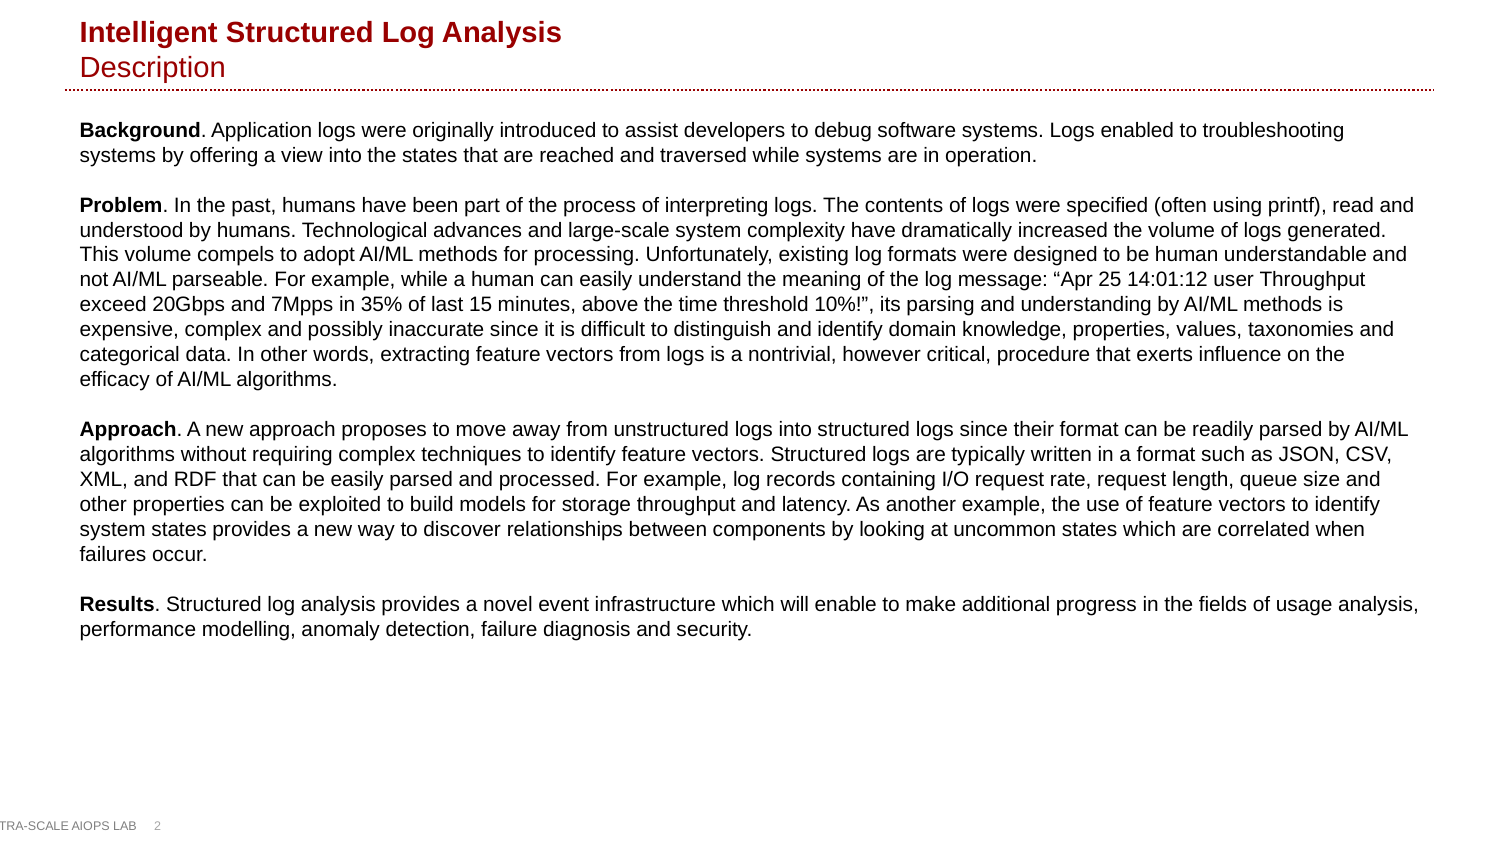

# Intelligent Structured Log Analysis Description
Background. Application logs were originally introduced to assist developers to debug software systems. Logs enabled to troubleshooting systems by offering a view into the states that are reached and traversed while systems are in operation.

Problem. In the past, humans have been part of the process of interpreting logs. The contents of logs were specified (often using printf), read and understood by humans. Technological advances and large-scale system complexity have dramatically increased the volume of logs generated. This volume compels to adopt AI/ML methods for processing. Unfortunately, existing log formats were designed to be human understandable and not AI/ML parseable. For example, while a human can easily understand the meaning of the log message: “Apr 25 14:01:12 user Throughput exceed 20Gbps and 7Mpps in 35% of last 15 minutes, above the time threshold 10%!”, its parsing and understanding by AI/ML methods is expensive, complex and possibly inaccurate since it is difficult to distinguish and identify domain knowledge, properties, values, taxonomies and categorical data. In other words, extracting feature vectors from logs is a nontrivial, however critical, procedure that exerts influence on the efficacy of AI/ML algorithms.

Approach. A new approach proposes to move away from unstructured logs into structured logs since their format can be readily parsed by AI/ML algorithms without requiring complex techniques to identify feature vectors. Structured logs are typically written in a format such as JSON, CSV, XML, and RDF that can be easily parsed and processed. For example, log records containing I/O request rate, request length, queue size and other properties can be exploited to build models for storage throughput and latency. As another example, the use of feature vectors to identify system states provides a new way to discover relationships between components by looking at uncommon states which are correlated when failures occur.

Results. Structured log analysis provides a novel event infrastructure which will enable to make additional progress in the fields of usage analysis, performance modelling, anomaly detection, failure diagnosis and security.